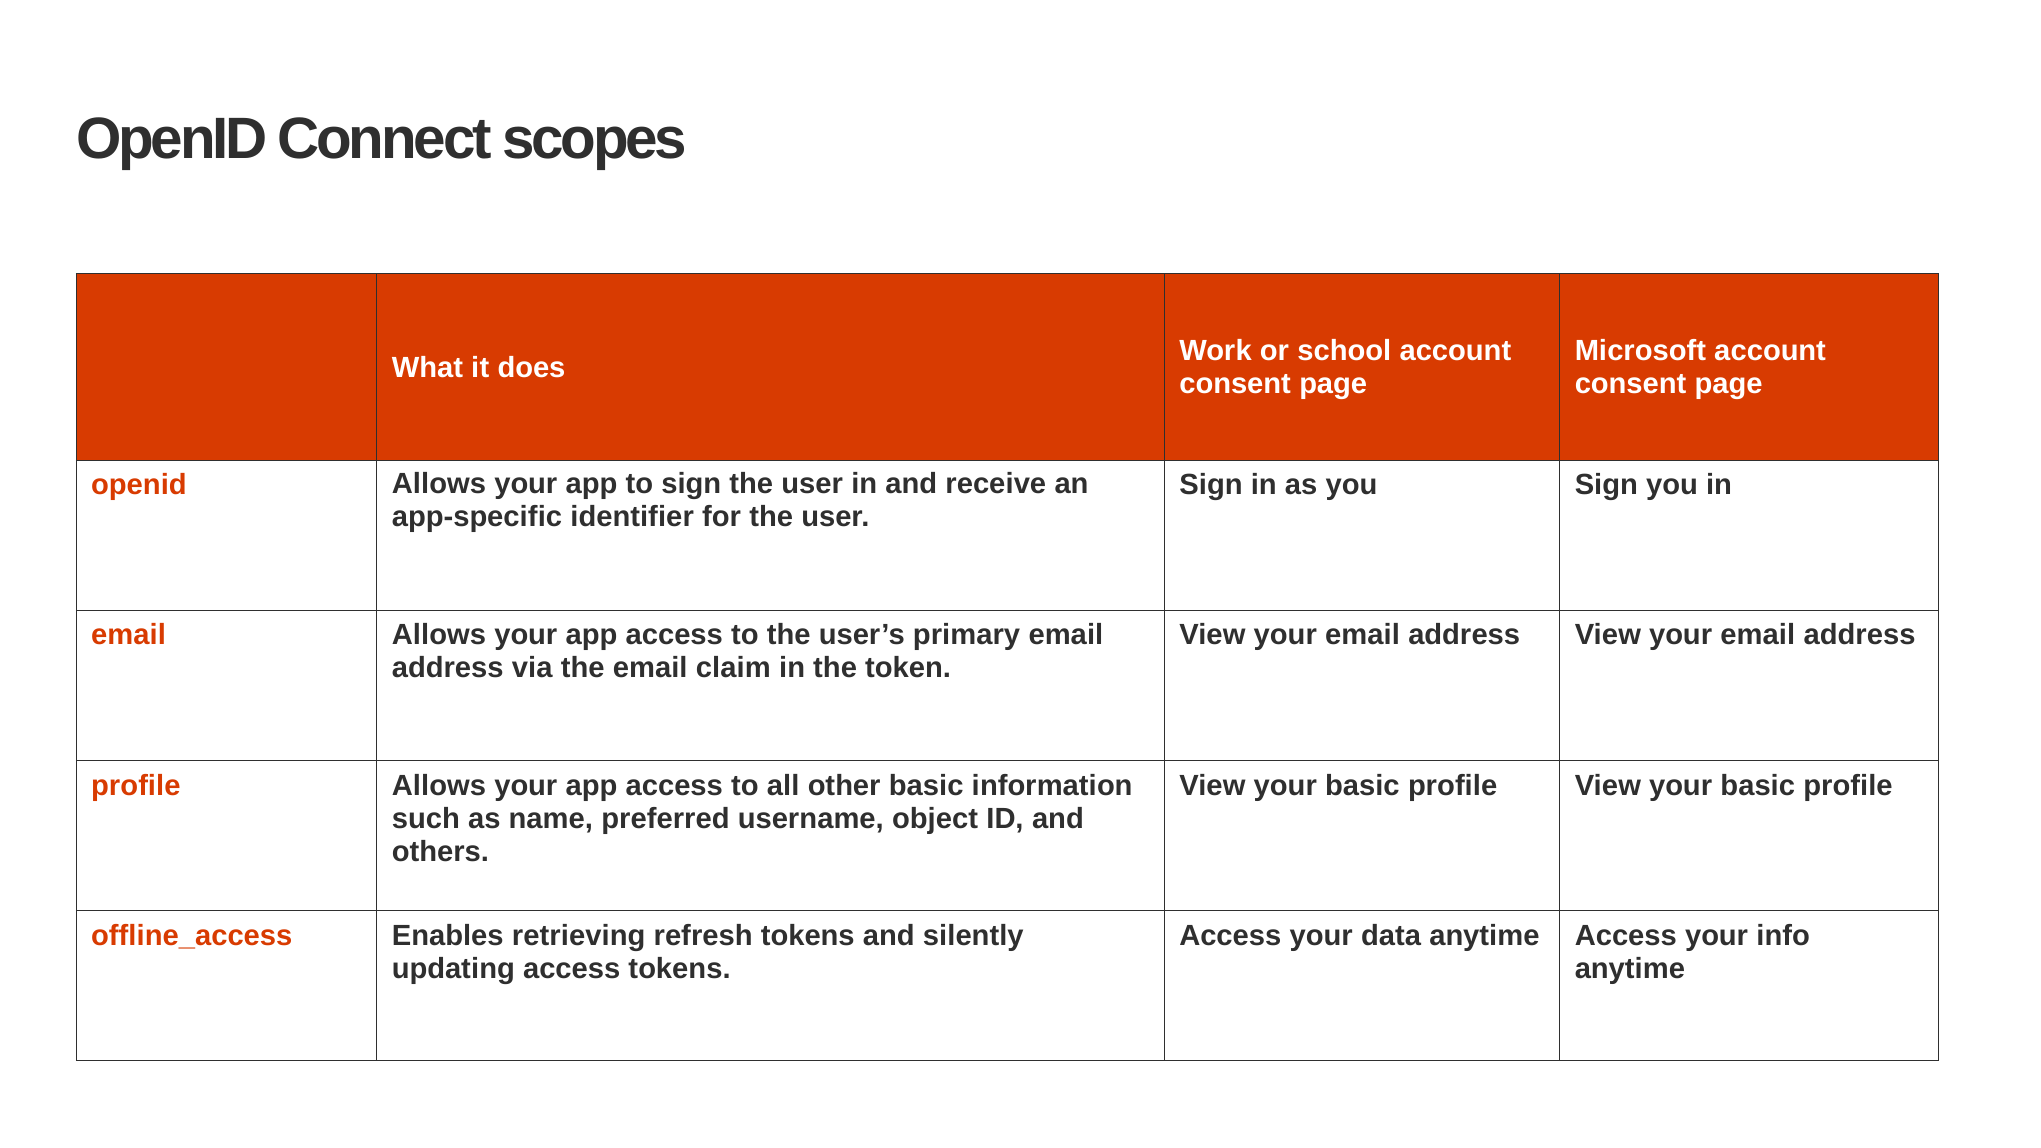

# OpenID Connect scopes
|  | What it does | Work or school account consent page | Microsoft account consent page |
| --- | --- | --- | --- |
| openid | Allows your app to sign the user in and receive an app-specific identifier for the user. | Sign in as you | Sign you in |
| email | Allows your app access to the user’s primary email address via the email claim in the token. | View your email address | View your email address |
| profile | Allows your app access to all other basic information such as name, preferred username, object ID, and others. | View your basic profile | View your basic profile |
| offline\_access | Enables retrieving refresh tokens and silently updating access tokens. | Access your data anytime | Access your info anytime |